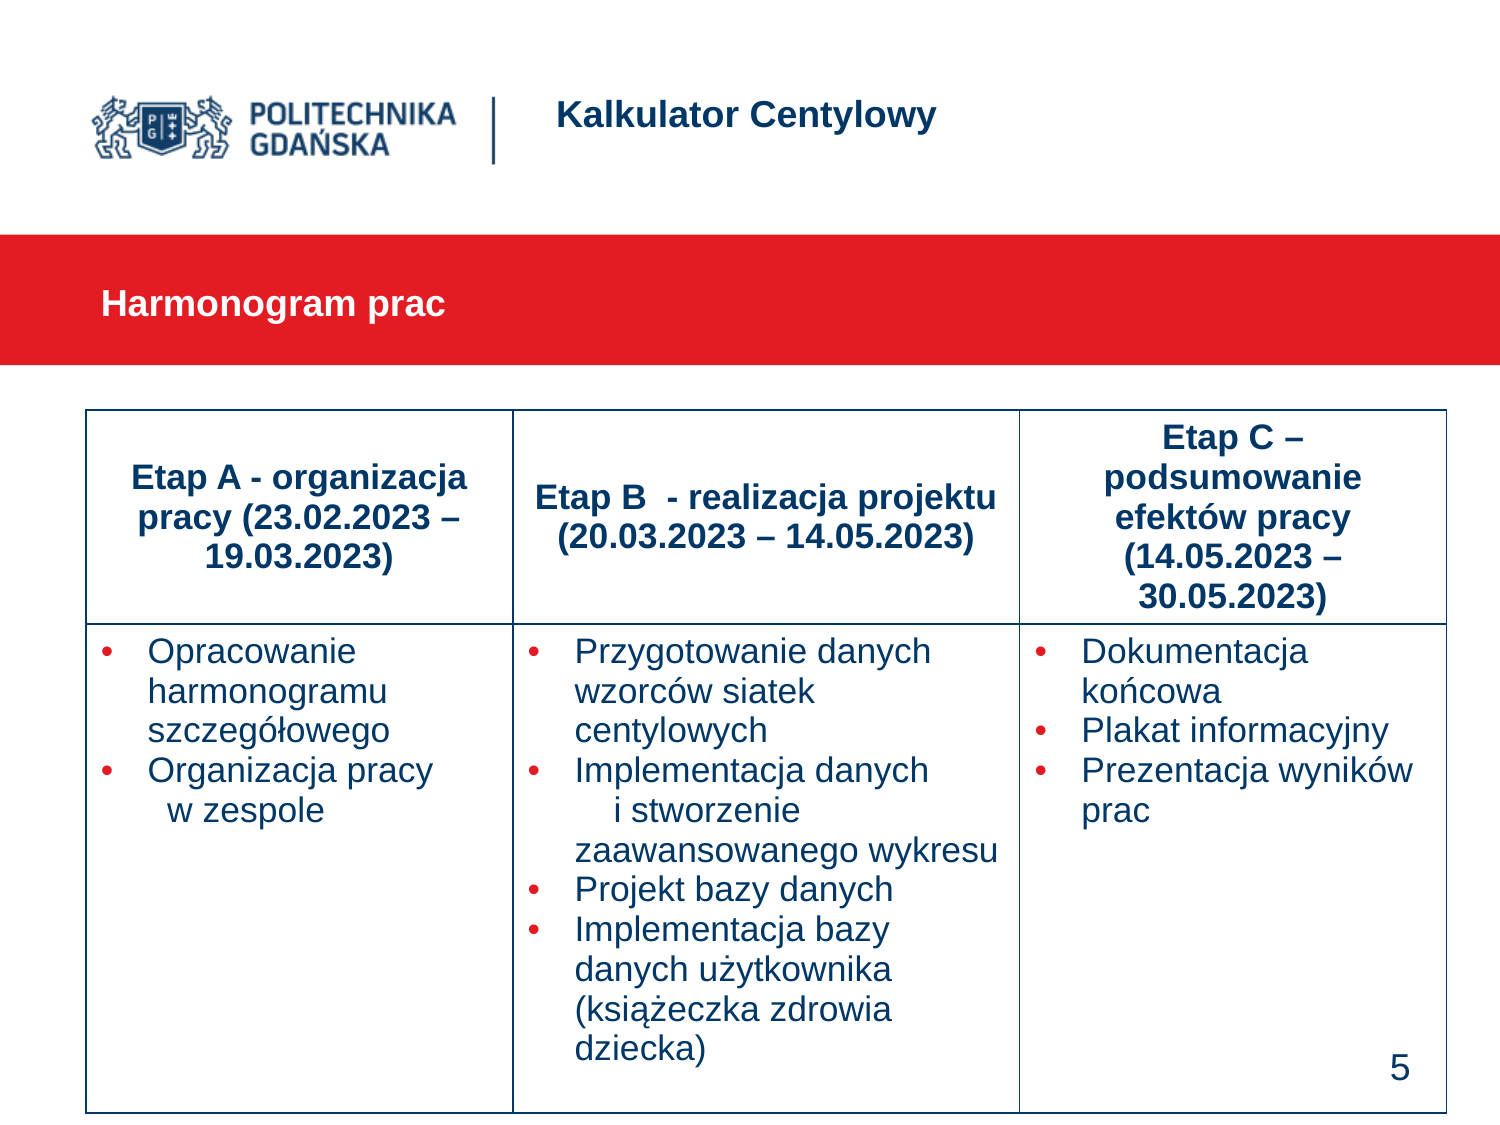

# Kalkulator Centylowy
Harmonogram prac
| Etap A - organizacja pracy (23.02.2023 – 19.03.2023) | Etap B - realizacja projektu (20.03.2023 – 14.05.2023) | Etap C – podsumowanie efektów pracy (14.05.2023 – 30.05.2023) |
| --- | --- | --- |
| Opracowanie harmonogramu szczegółowego Organizacja pracy w zespole | Przygotowanie danych wzorców siatek centylowych Implementacja danych i stworzenie zaawansowanego wykresu Projekt bazy danych Implementacja bazy danych użytkownika (książeczka zdrowia dziecka) | Dokumentacja końcowa Plakat informacyjny Prezentacja wyników prac |